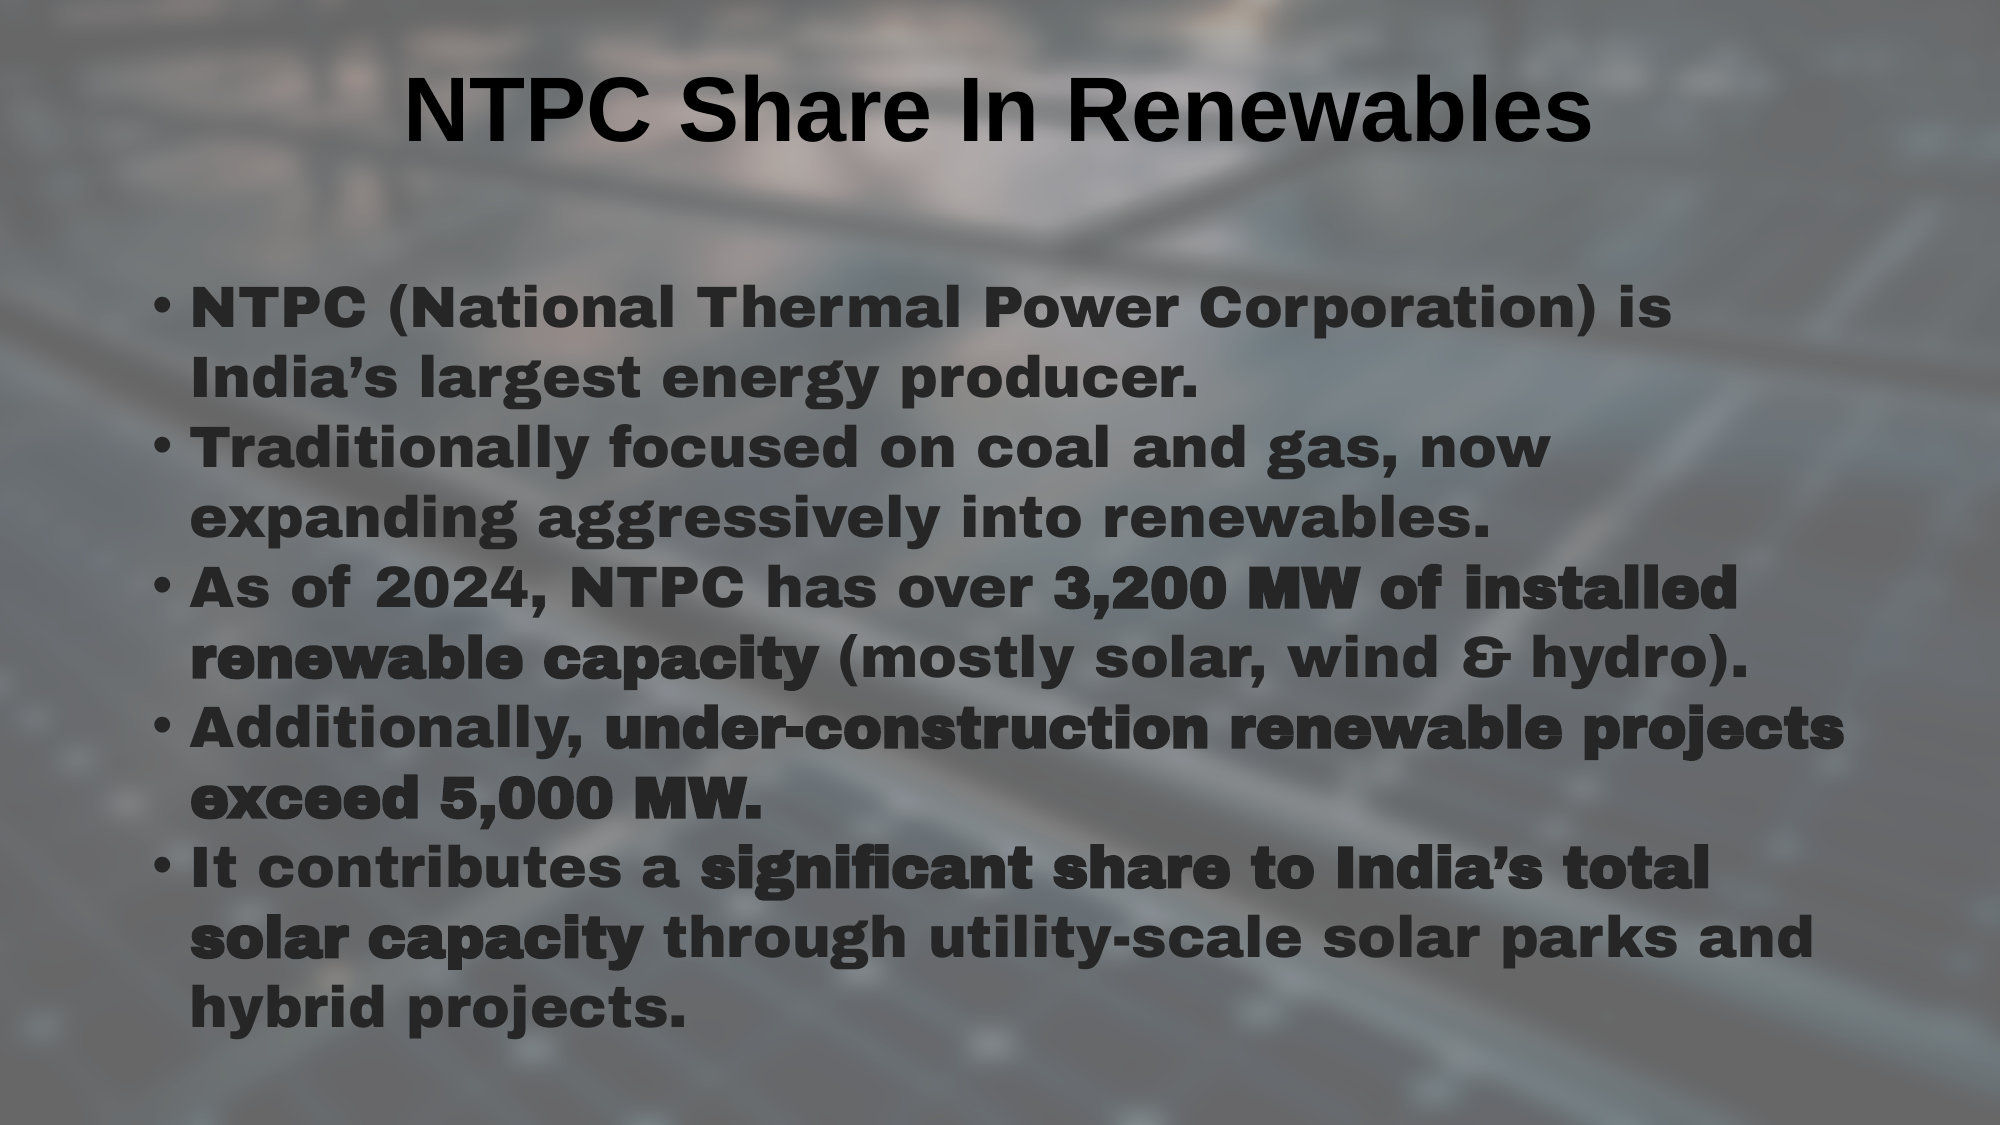

# NTPC Share In Renewables
NTPC (National Thermal Power Corporation) is India’s largest energy producer.
Traditionally focused on coal and gas, now expanding aggressively into renewables.
As of 2024, NTPC has over 3,200 MW of installed renewable capacity (mostly solar, wind & hydro).
Additionally, under-construction renewable projects exceed 5,000 MW.
It contributes a significant share to India’s total solar capacity through utility-scale solar parks and hybrid projects.